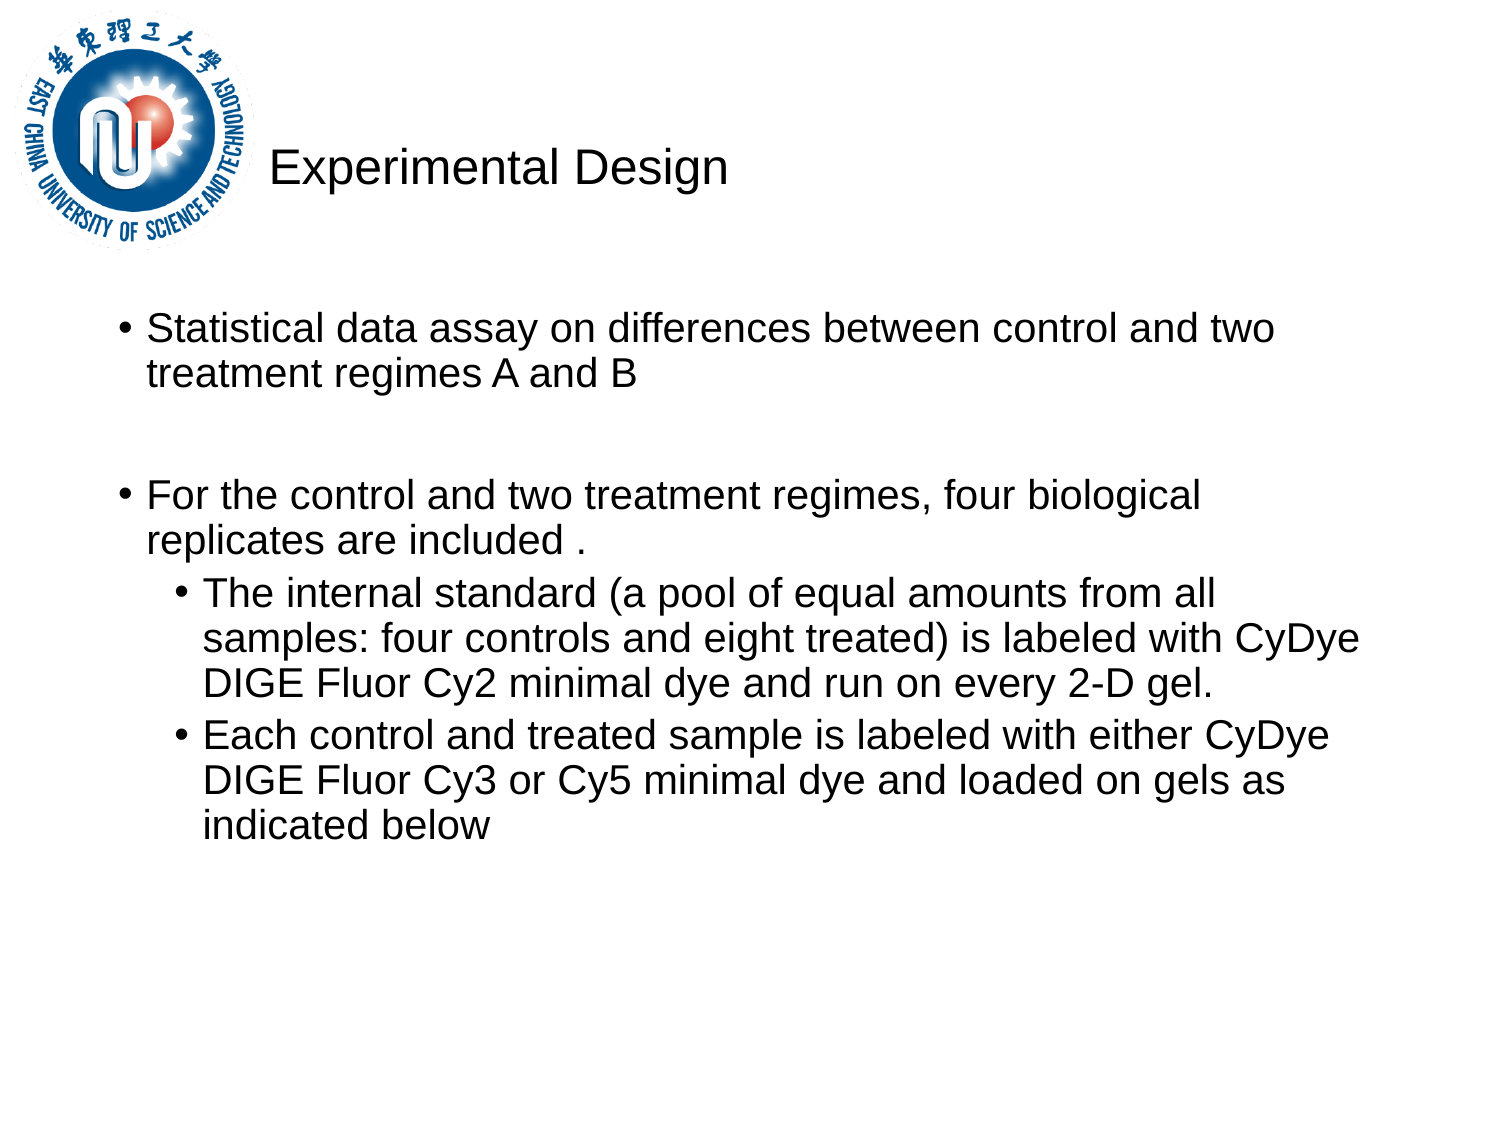

# Experimental Design
Statistical data assay on differences between control and two treatment regimes A and B

For the control and two treatment regimes, four biological replicates are included .
The internal standard (a pool of equal amounts from all samples: four controls and eight treated) is labeled with CyDye DIGE Fluor Cy2 minimal dye and run on every 2-D gel.
Each control and treated sample is labeled with either CyDye DIGE Fluor Cy3 or Cy5 minimal dye and loaded on gels as indicated below